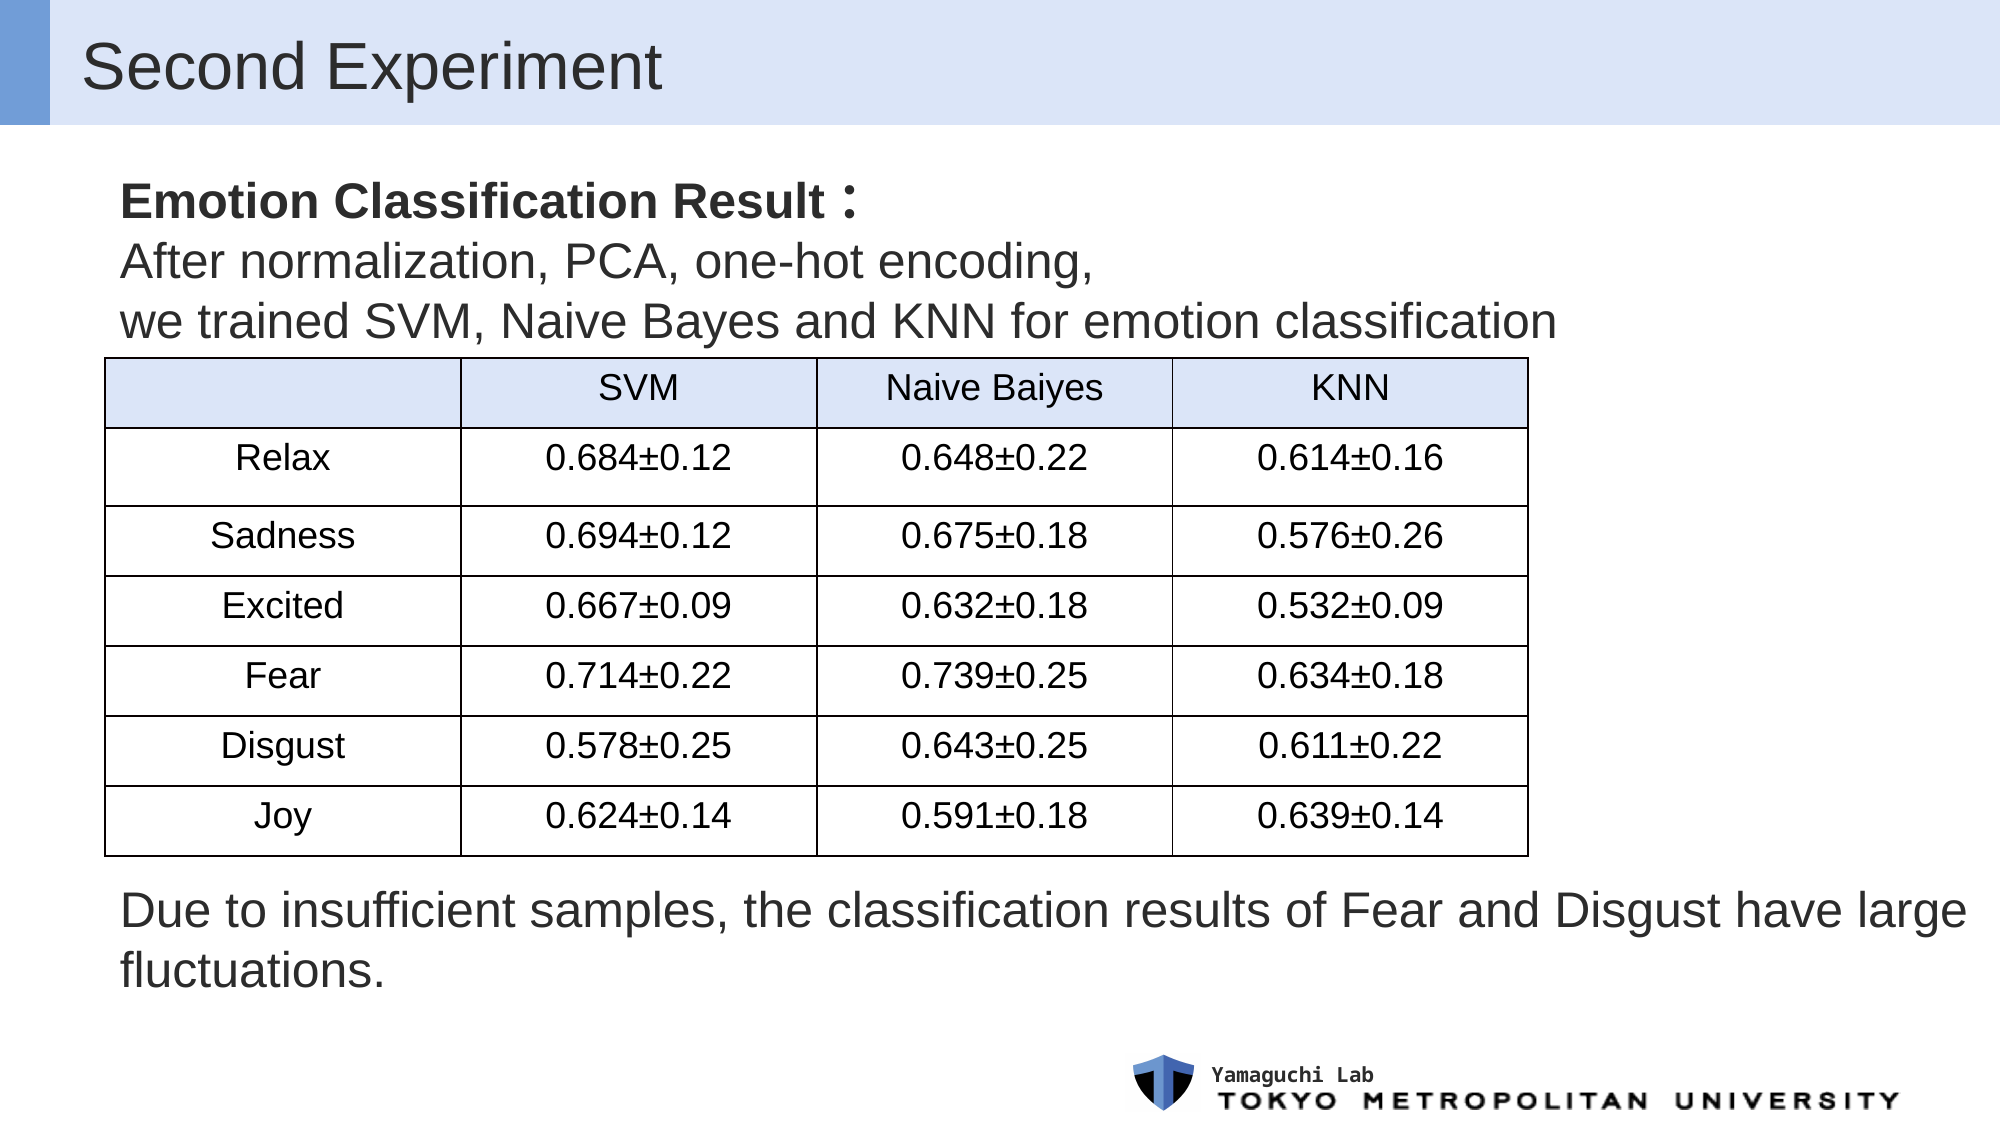

# Second Experiment
Emotion Classification Result：
After normalization, PCA, one-hot encoding,
we trained SVM, Naive Bayes and KNN for emotion classification
|  | SVM | Naive Baiyes | KNN |
| --- | --- | --- | --- |
| Relax | 0.684±0.12 | 0.648±0.22 | 0.614±0.16 |
| Sadness | 0.694±0.12 | 0.675±0.18 | 0.576±0.26 |
| Excited | 0.667±0.09 | 0.632±0.18 | 0.532±0.09 |
| Fear | 0.714±0.22 | 0.739±0.25 | 0.634±0.18 |
| Disgust | 0.578±0.25 | 0.643±0.25 | 0.611±0.22 |
| Joy | 0.624±0.14 | 0.591±0.18 | 0.639±0.14 |
Due to insufficient samples, the classification results of Fear and Disgust have large fluctuations.
10